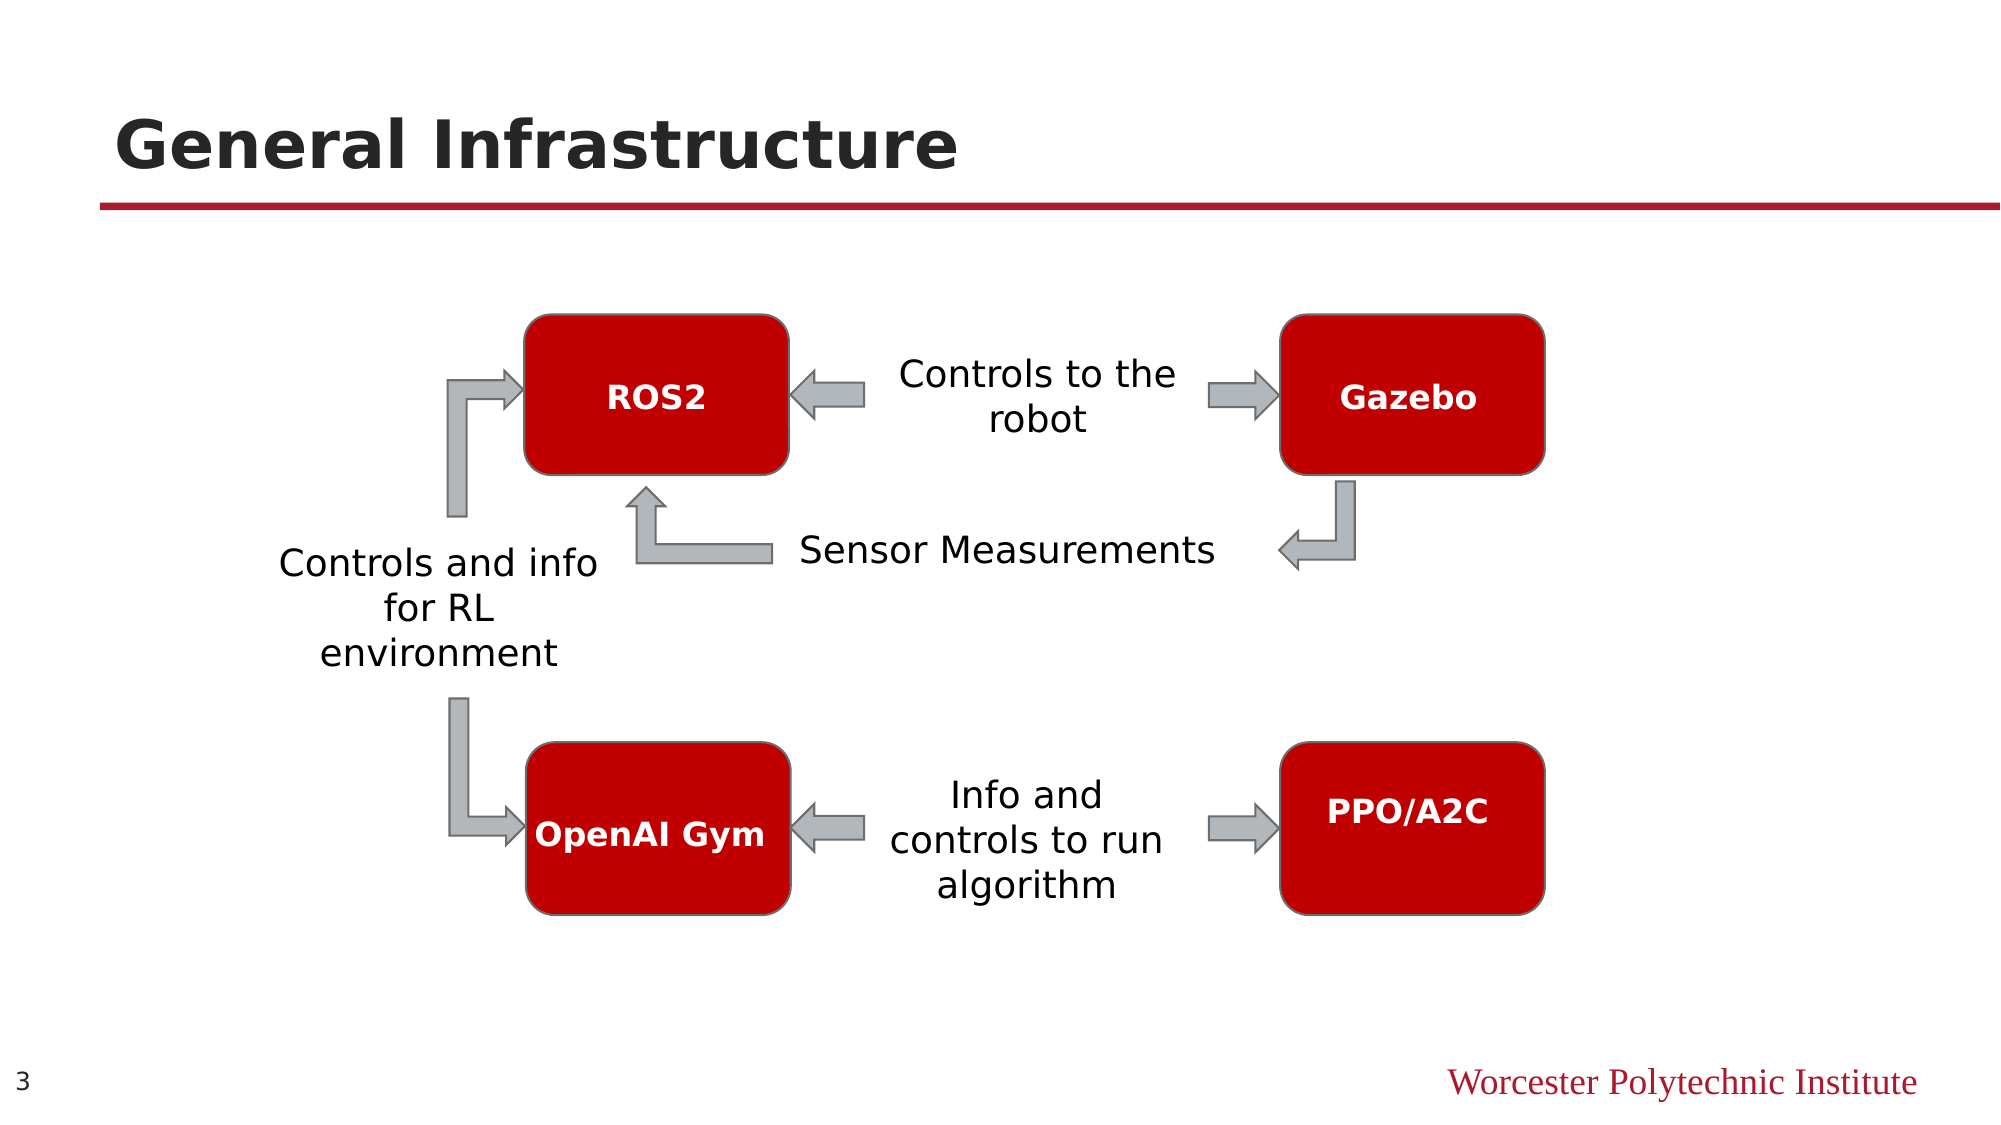

# General Infrastructure

ROS2

Gazebo

OpenAI Gym

PPO/A2C

Controls to the
robot
Sensor Measurements
Controls and info for RL environment
Info and controls to run algorithm

3